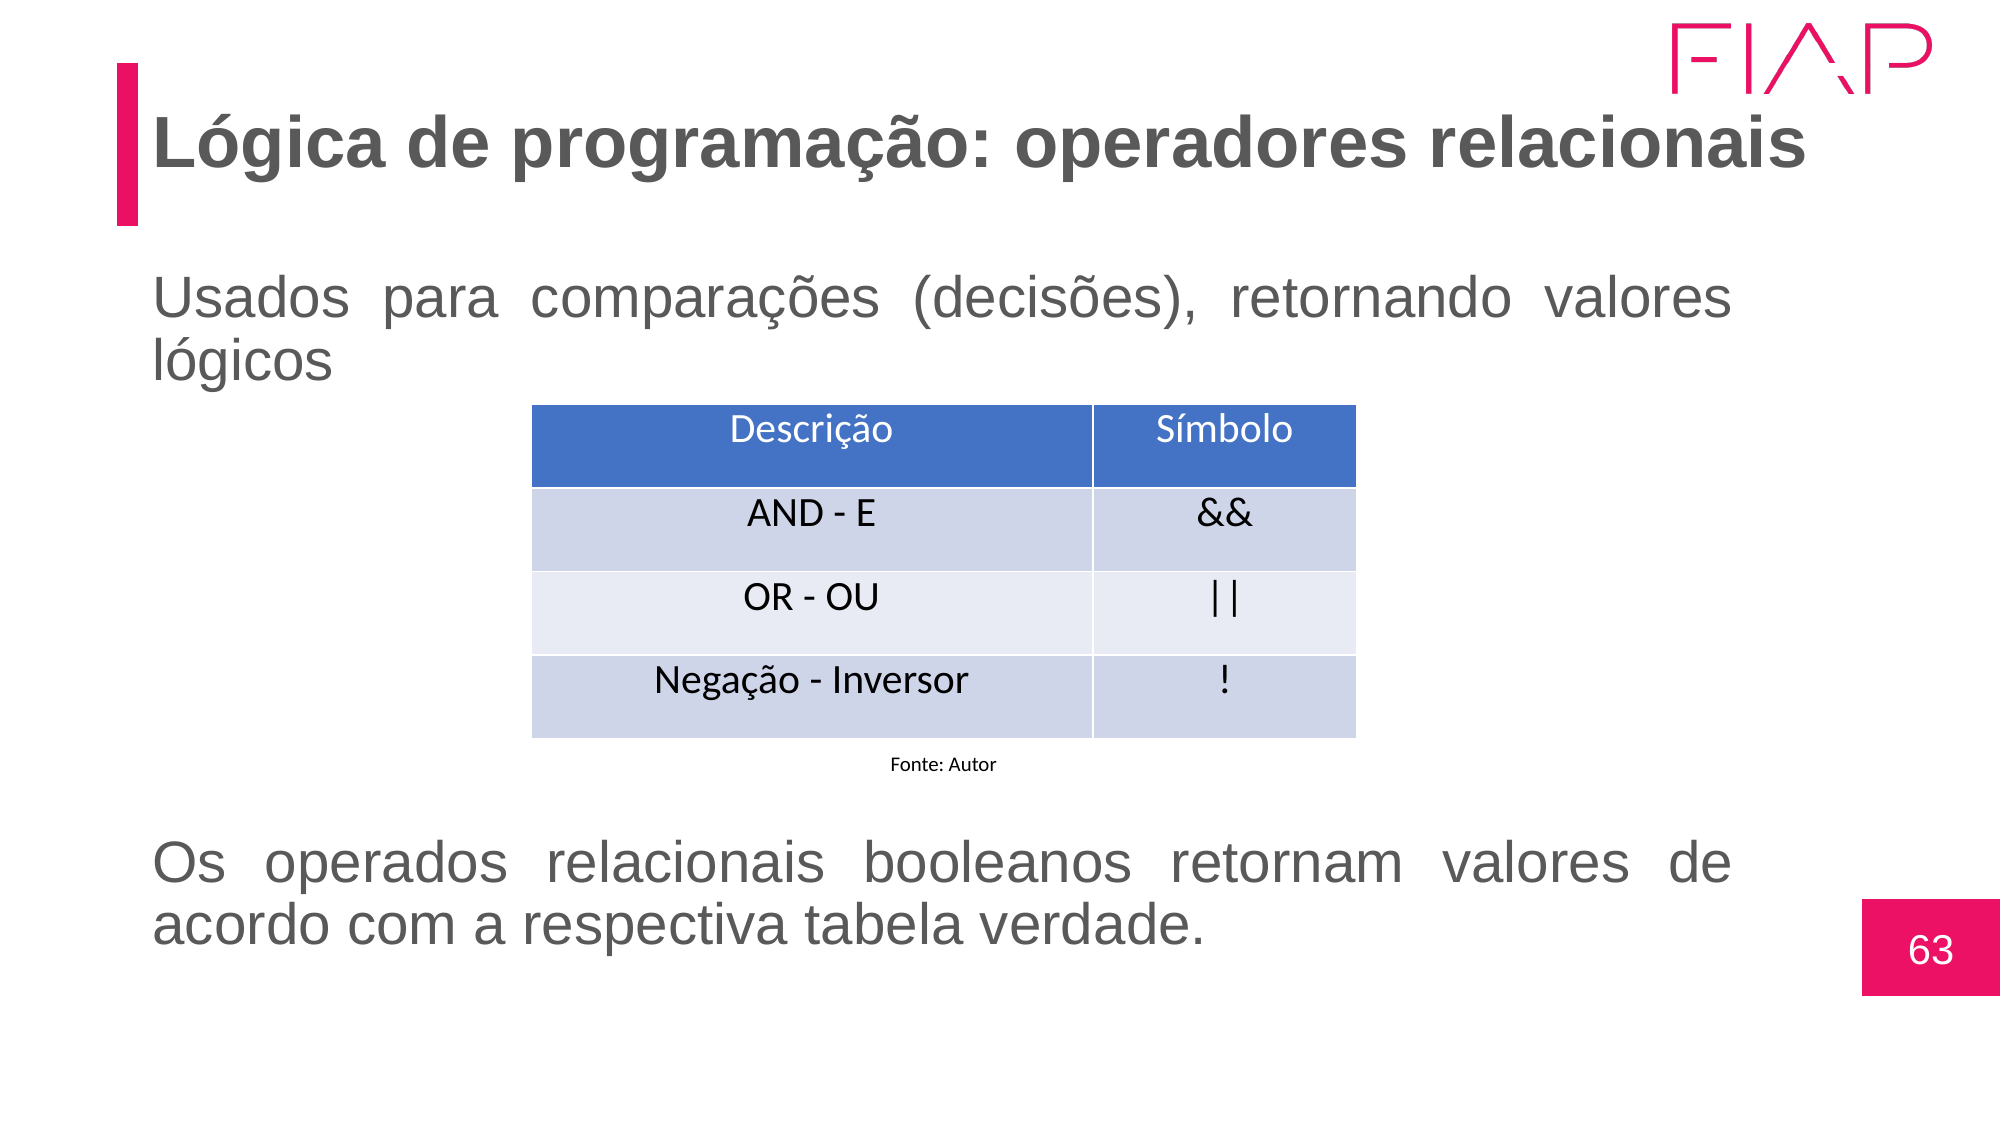

# Lógica de programação: operadores relacionais
Usados para comparações (decisões), retornando valores lógicos

Os operados relacionais booleanos retornam valores de acordo com a respectiva tabela verdade.
| Descrição | Símbolo |
| --- | --- |
| AND - E | && |
| OR - OU | || |
| Negação - Inversor | ! |
Fonte: Autor
63